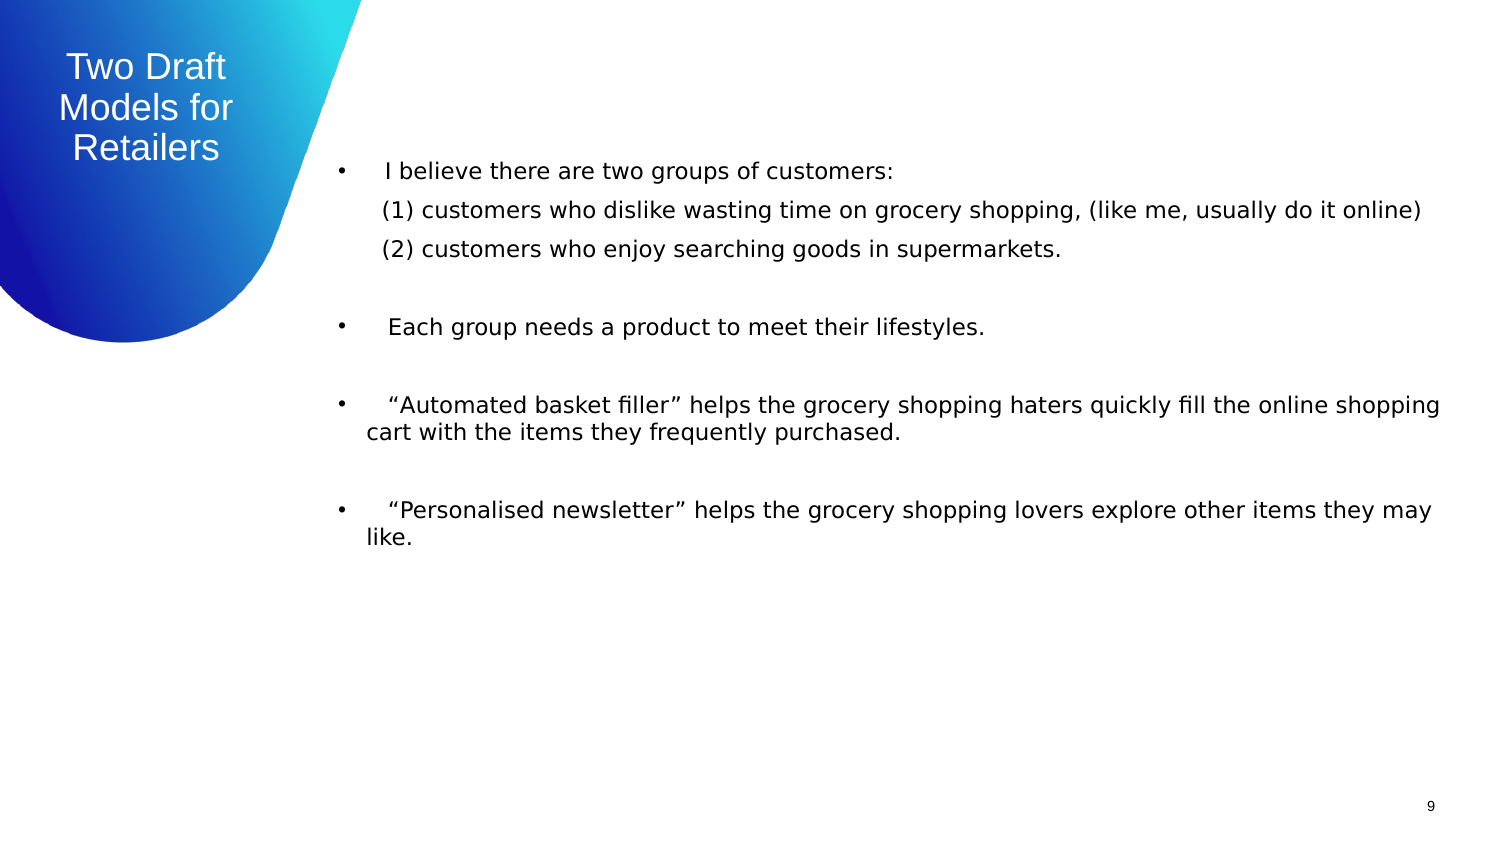

# Two Draft Models for Retailers
I believe there are two groups of customers:
      (1) customers who dislike wasting time on grocery shopping, (like me, usually do it online)
      (2) customers who enjoy searching goods in supermarkets.

   Each group needs a product to meet their lifestyles.

   “Automated basket filler” helps the grocery shopping haters quickly fill the online shopping cart with the items they frequently purchased.

   “Personalised newsletter” helps the grocery shopping lovers explore other items they may like.
9
9